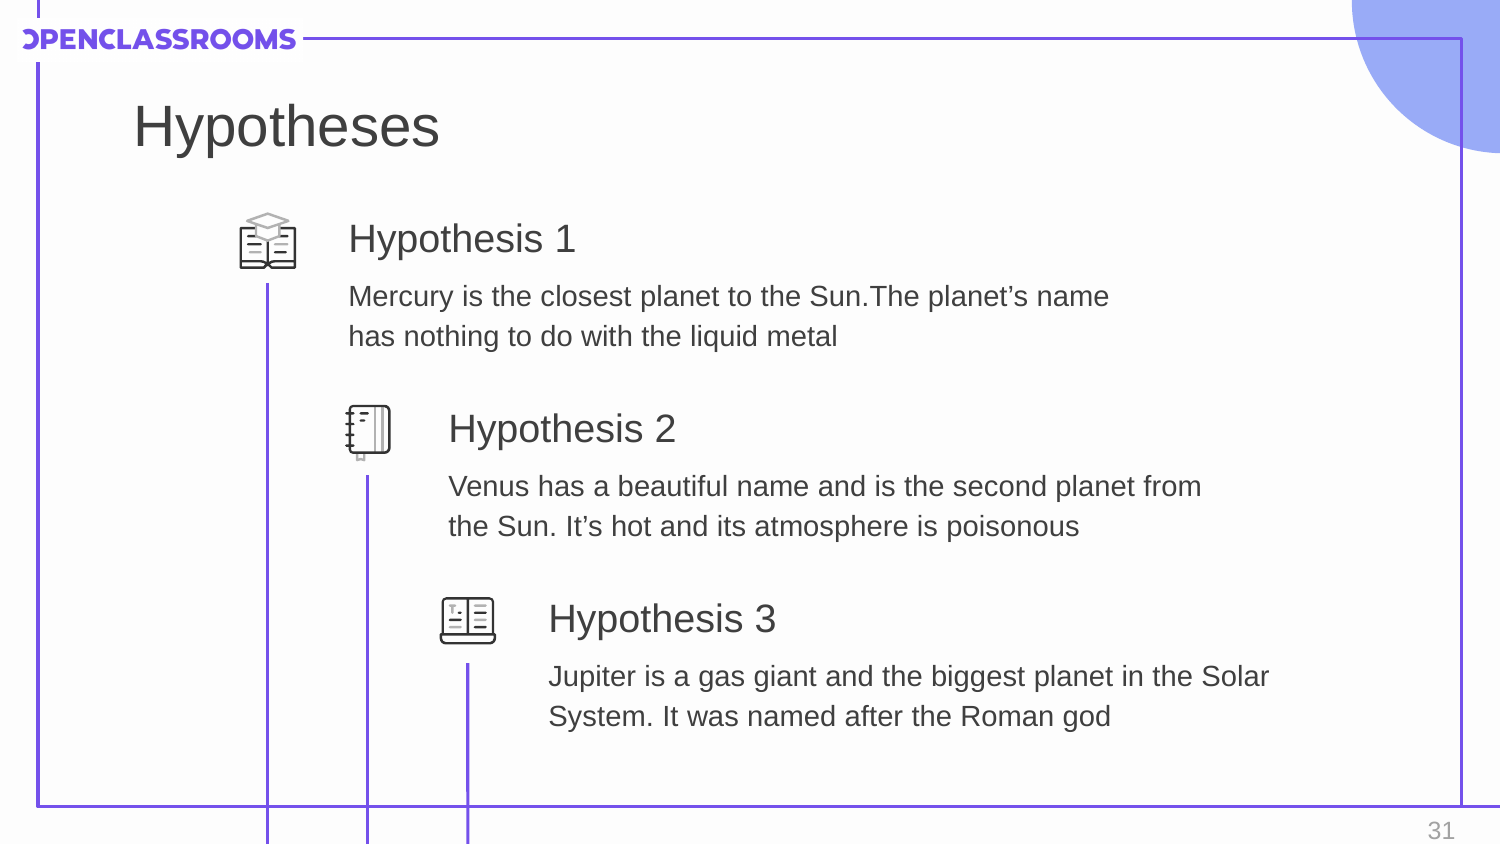

# Hypotheses

Hypothesis 1

Mercury is the closest planet to the Sun.The planet’s name has nothing to do with the liquid metal

Hypothesis 2

Venus has a beautiful name and is the second planet from the Sun. It’s hot and its atmosphere is poisonous

Hypothesis 3

Jupiter is a gas giant and the biggest planet in the Solar System. It was named after the Roman god
31